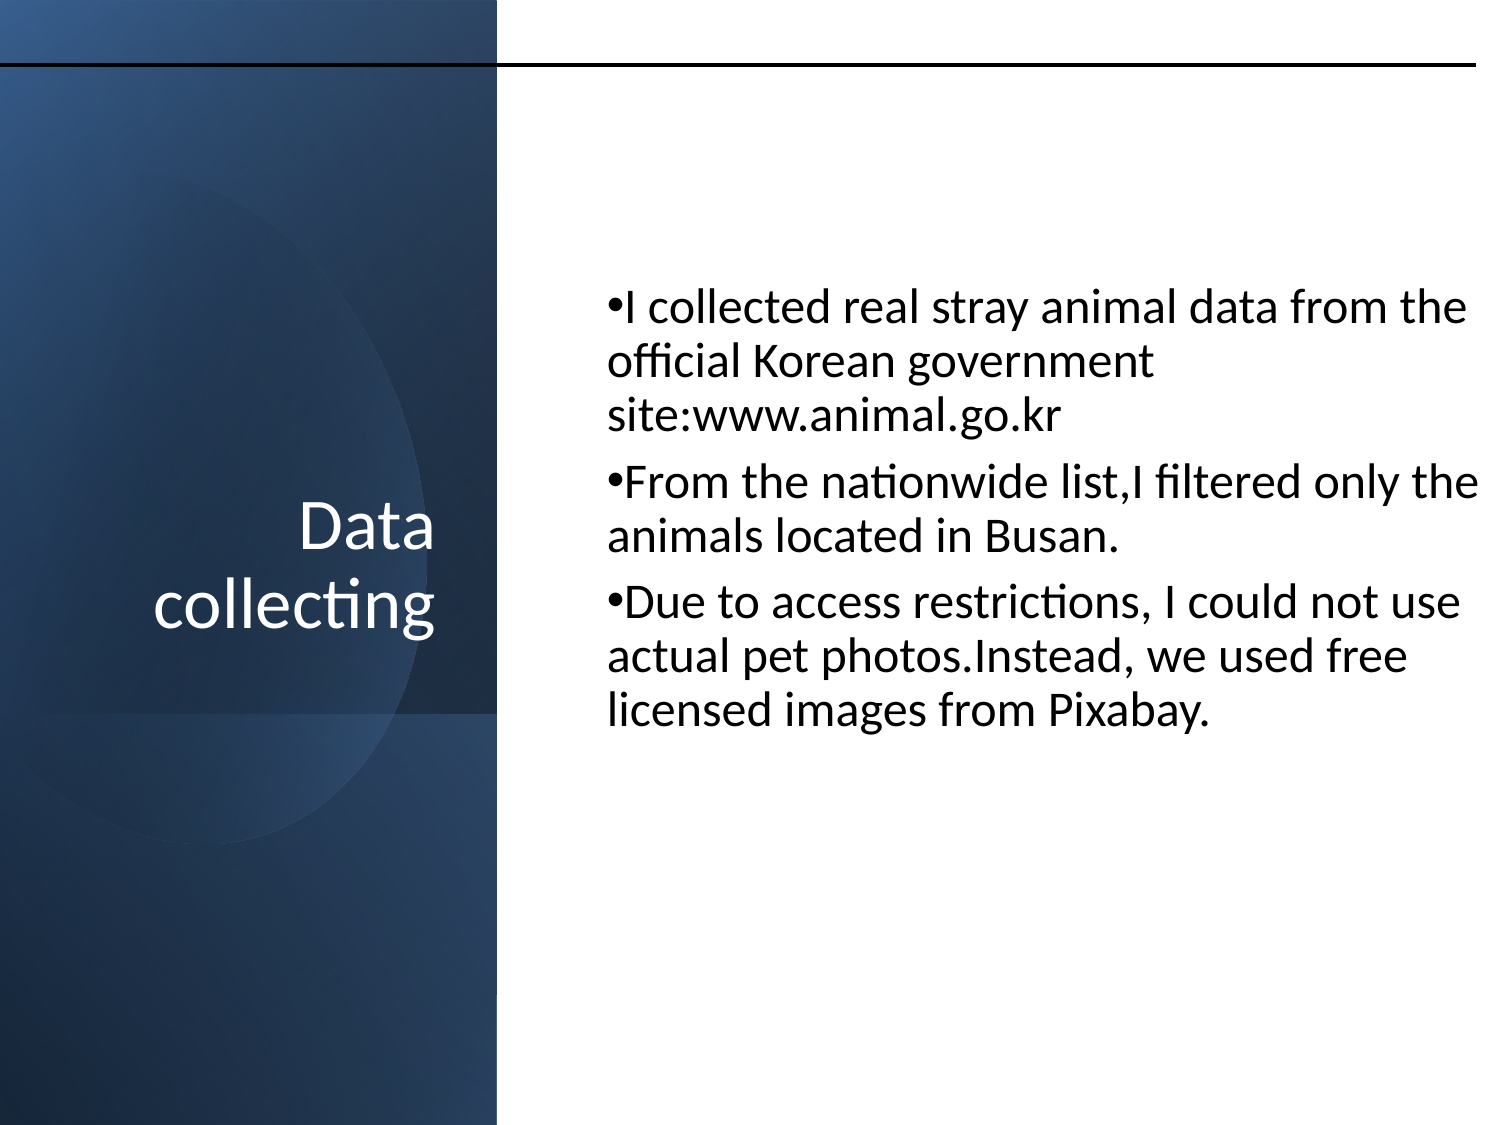

I collected real stray animal data from the official Korean government site:www.animal.go.kr
From the nationwide list,I filtered only the animals located in Busan.
Due to access restrictions, I could not use actual pet photos.Instead, we used free licensed images from Pixabay.

# Data collecting